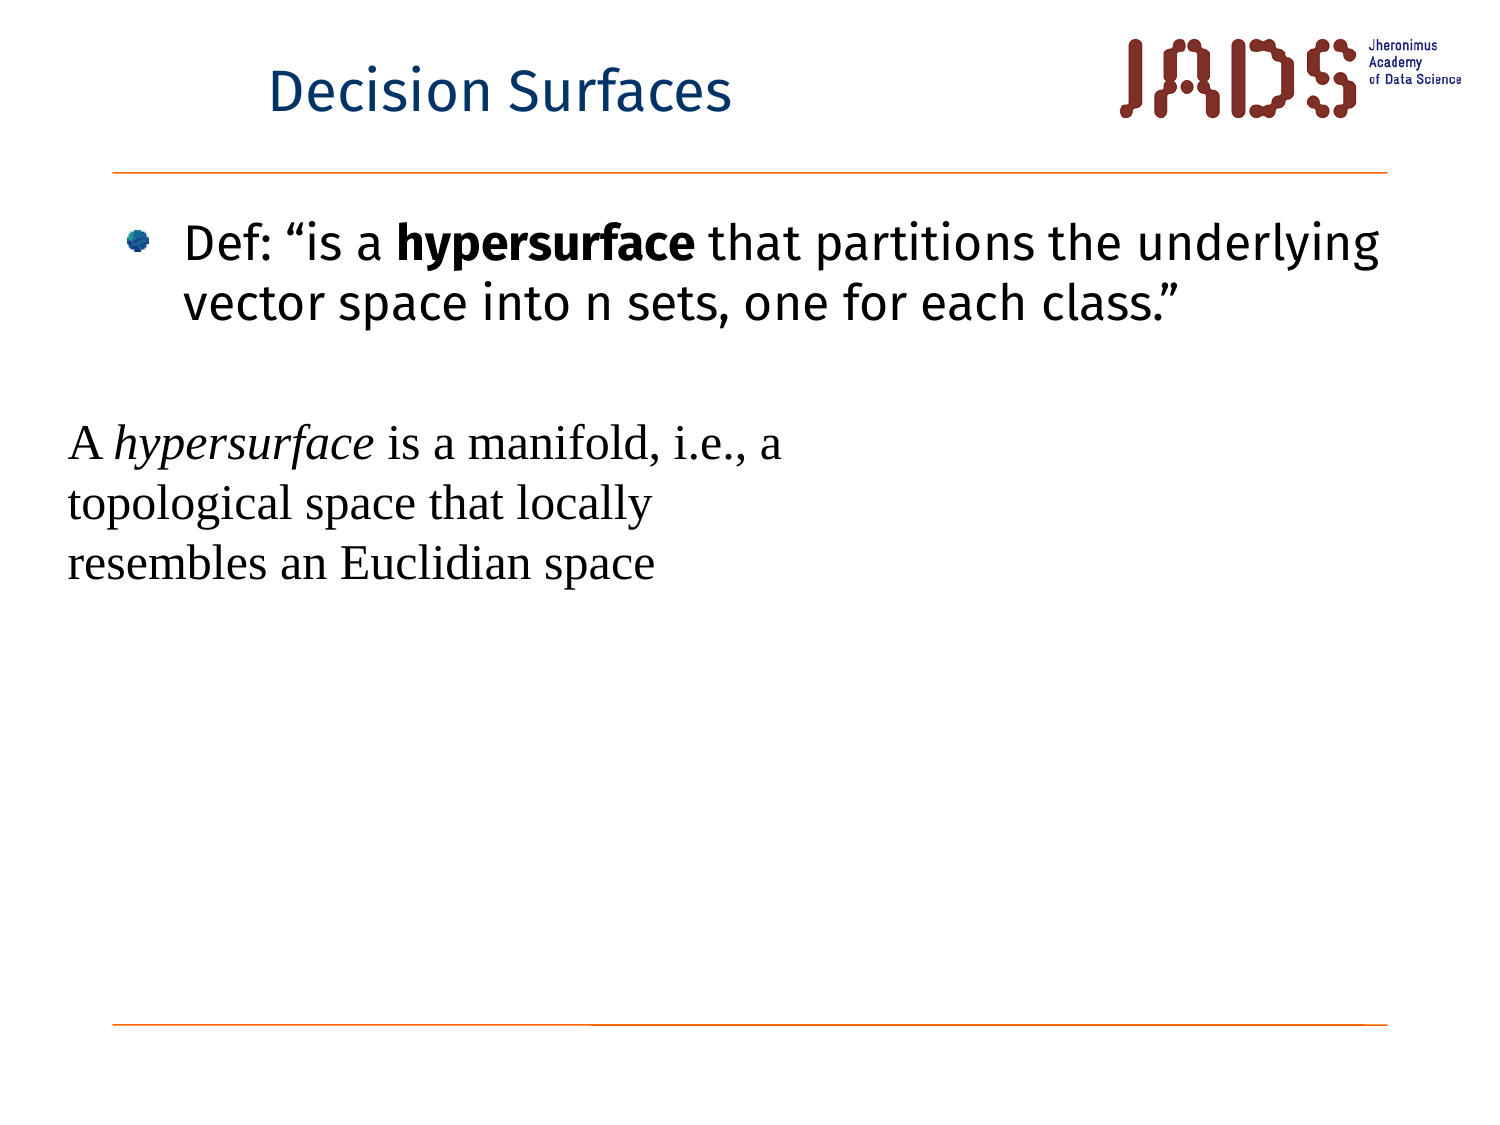

# Decision Surfaces
Def: “is a hypersurface that partitions the underlying vector space into n sets, one for each class.”
A hypersurface is a manifold, i.e., a topological space that locally resembles an Euclidian space